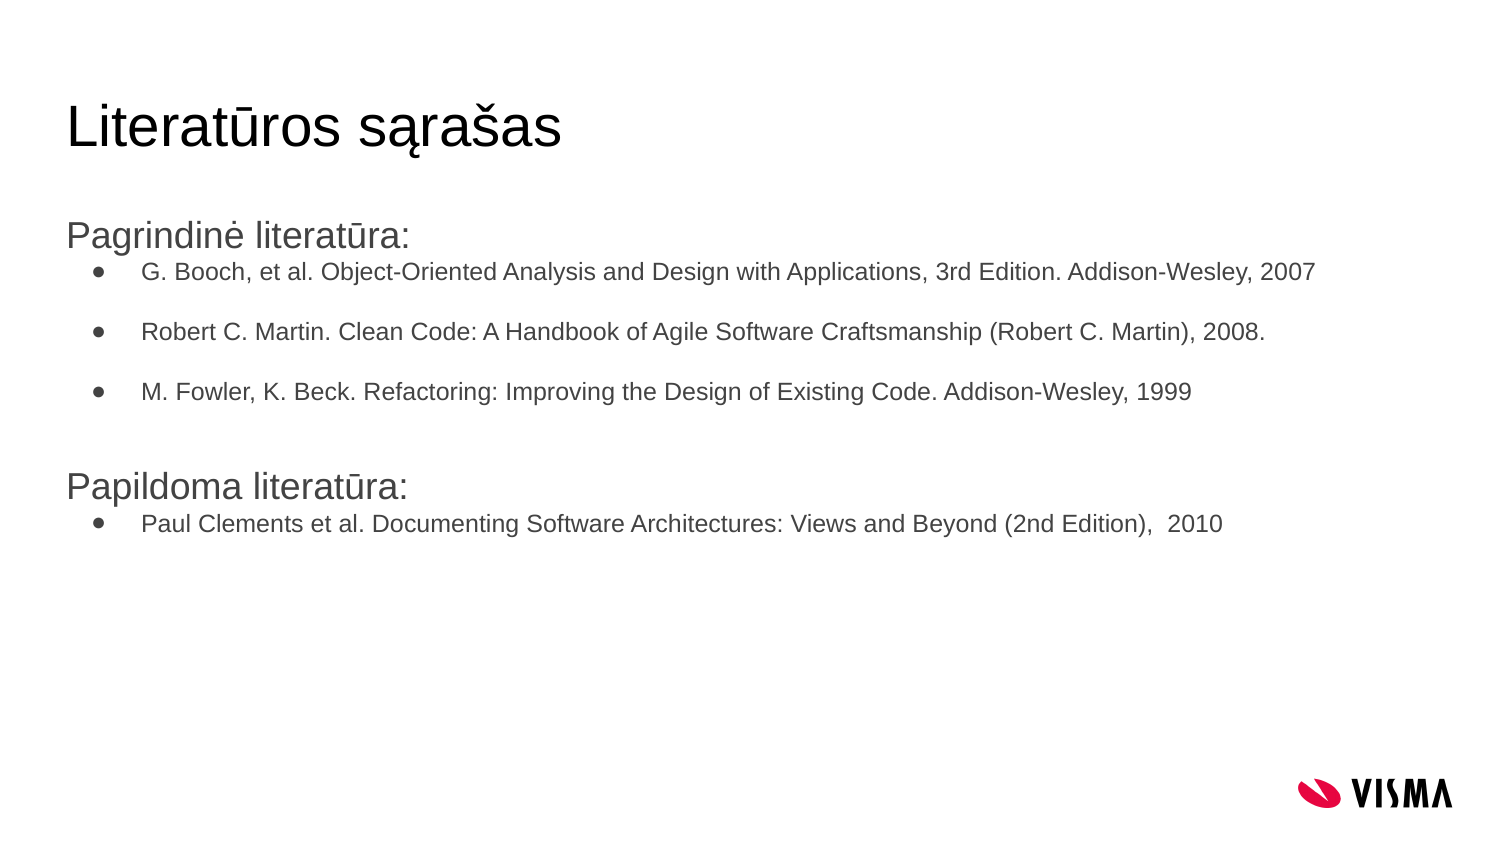

# Literatūros sąrašas
Pagrindinė literatūra:
G. Booch, et al. Object-Oriented Analysis and Design with Applications, 3rd Edition. Addison-Wesley, 2007

Robert C. Martin. Clean Code: A Handbook of Agile Software Craftsmanship (Robert C. Martin), 2008.

M. Fowler, K. Beck. Refactoring: Improving the Design of Existing Code. Addison-Wesley, 1999

Papildoma literatūra:
Paul Clements et al. Documenting Software Architectures: Views and Beyond (2nd Edition),  2010